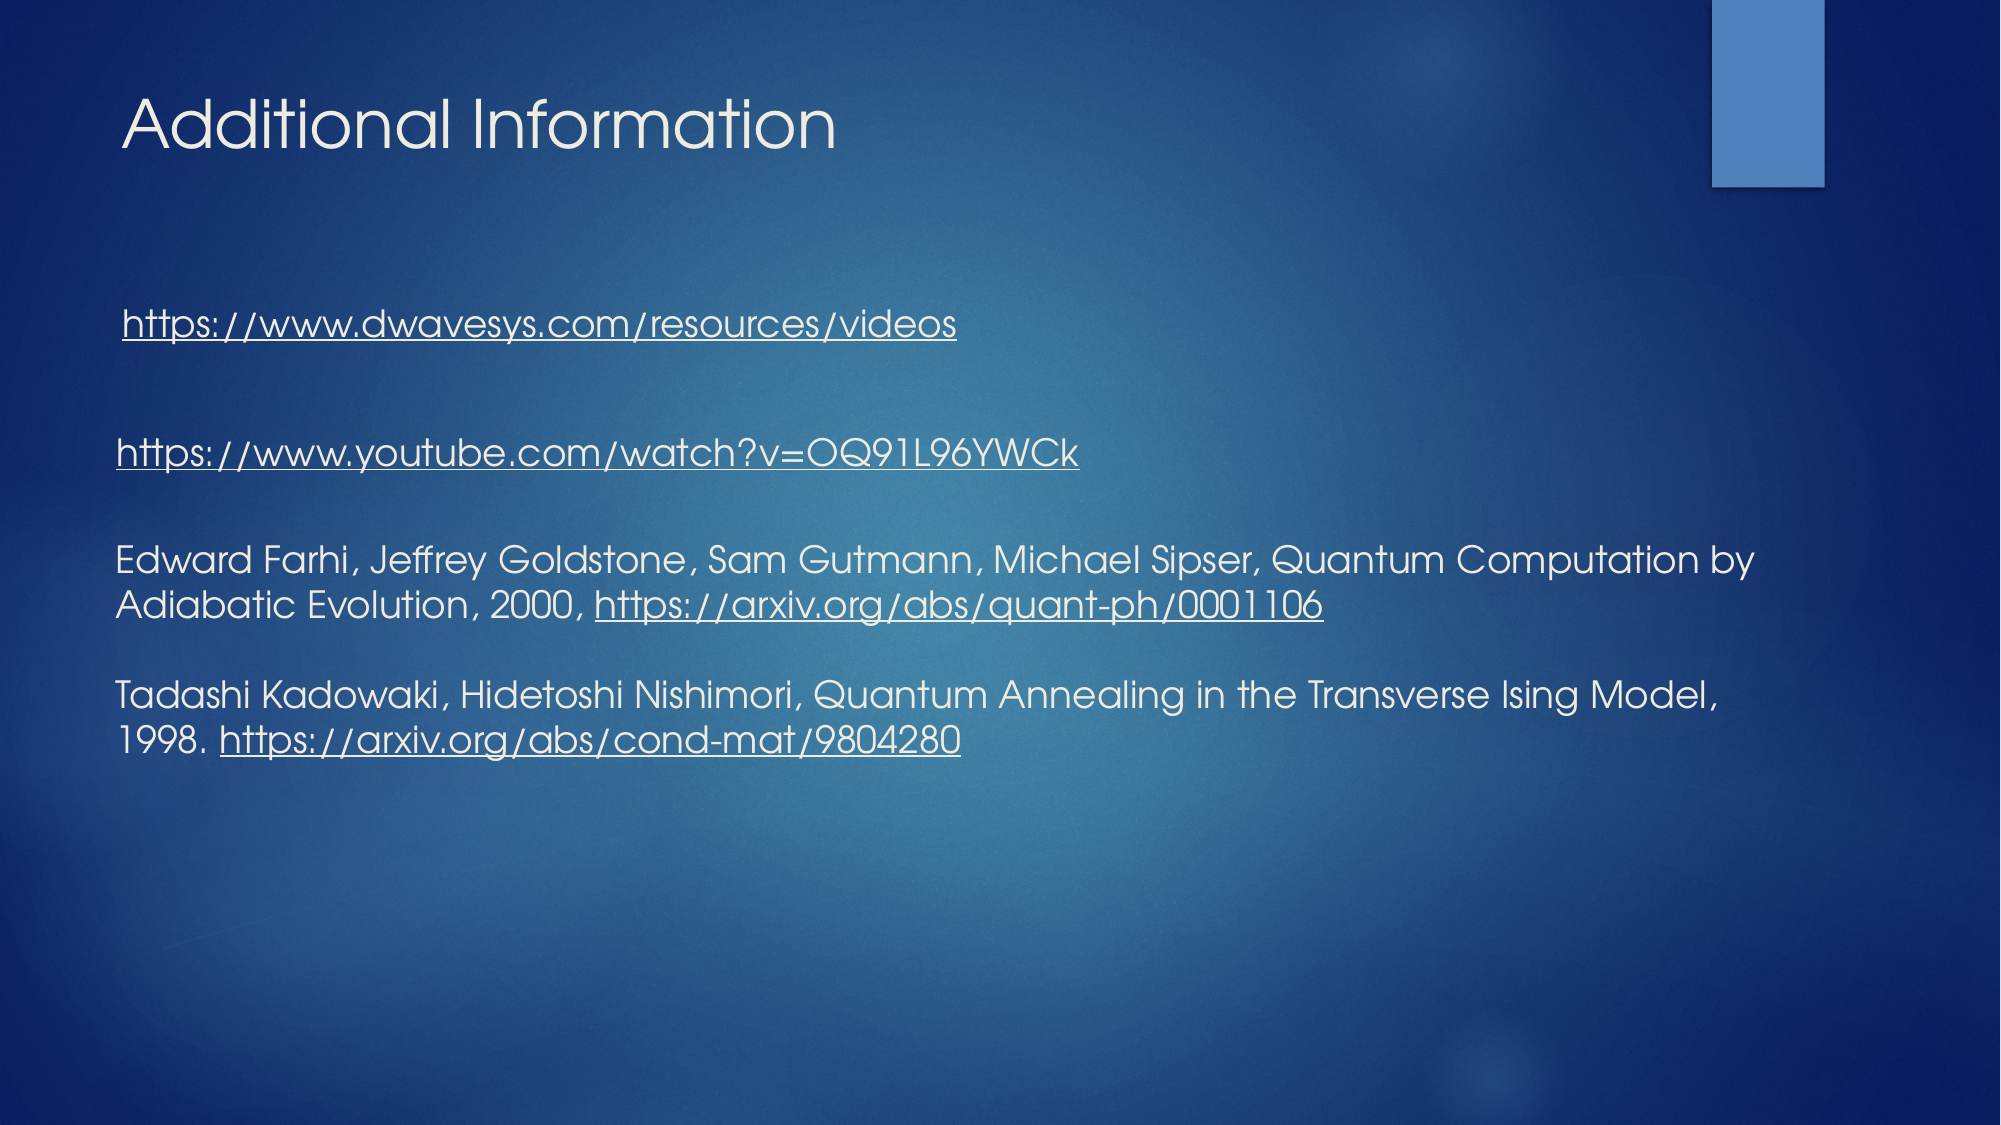

# Additional Information
https://www.dwavesys.com/resources/videos
https://www.youtube.com/watch?v=OQ91L96YWCk
Edward Farhi, Jeffrey Goldstone, Sam Gutmann, Michael Sipser, Quantum Computation by Adiabatic Evolution, 2000, https://arxiv.org/abs/quant-ph/0001106

Tadashi Kadowaki, Hidetoshi Nishimori, Quantum Annealing in the Transverse Ising Model, 1998. https://arxiv.org/abs/cond-mat/9804280